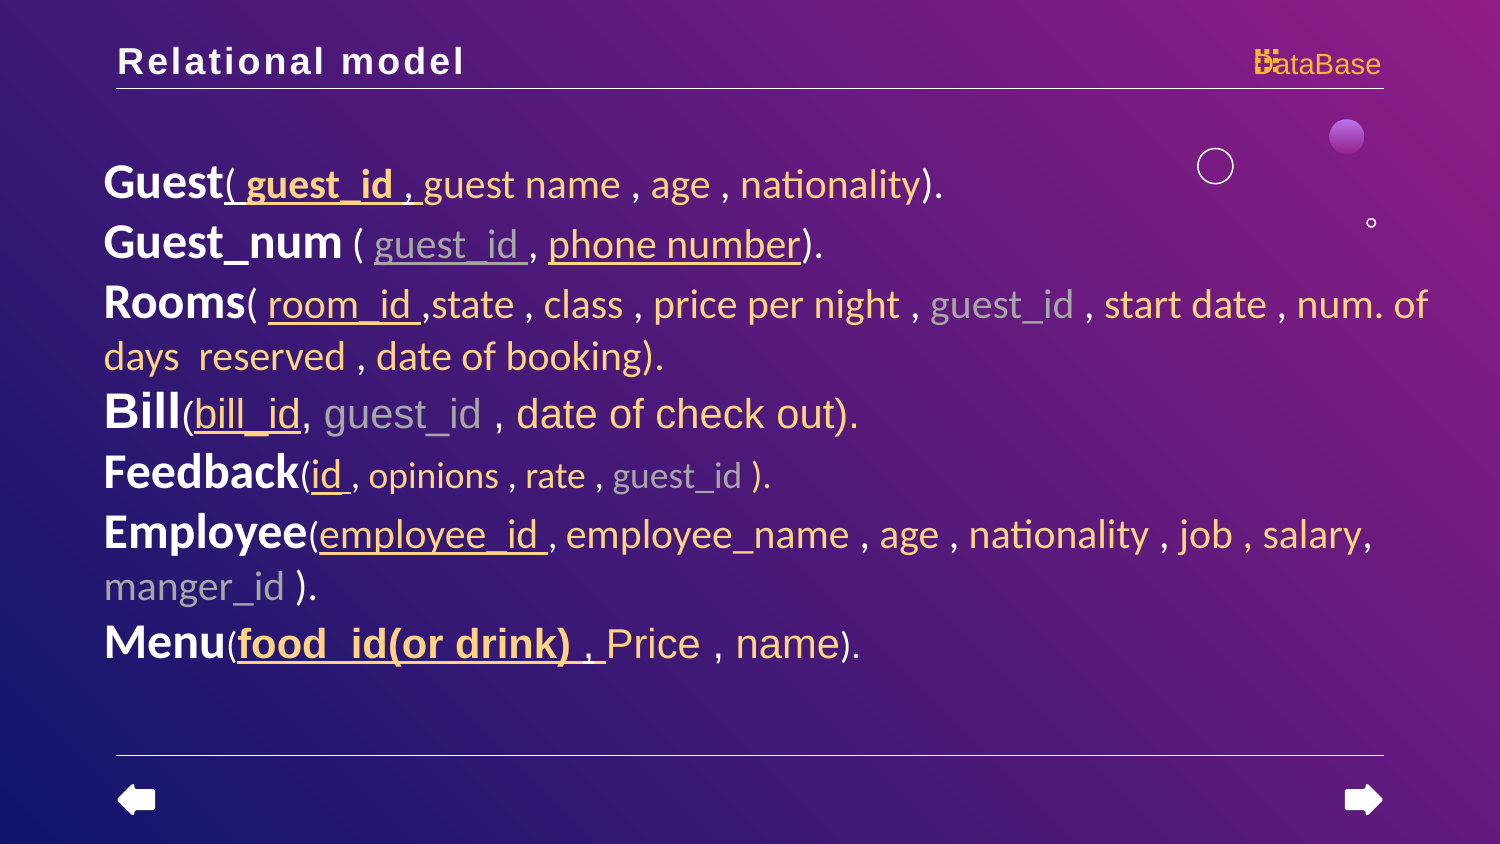

Relational model

DataBase

Guest( guest_id , guest name , age , nationality).
Guest_num ( guest_id , phone number).
Rooms( room_id ,state , class , price per night , guest_id , start date , num. of days  reserved , date of booking).
Bill(bill_id, guest_id , date of check out).
Feedback(id , opinions , rate , guest_id ).
Employee(employee_id , employee_name , age , nationality , job , salary, manger_id ).
Menu(food_id(or drink) , Price , name).